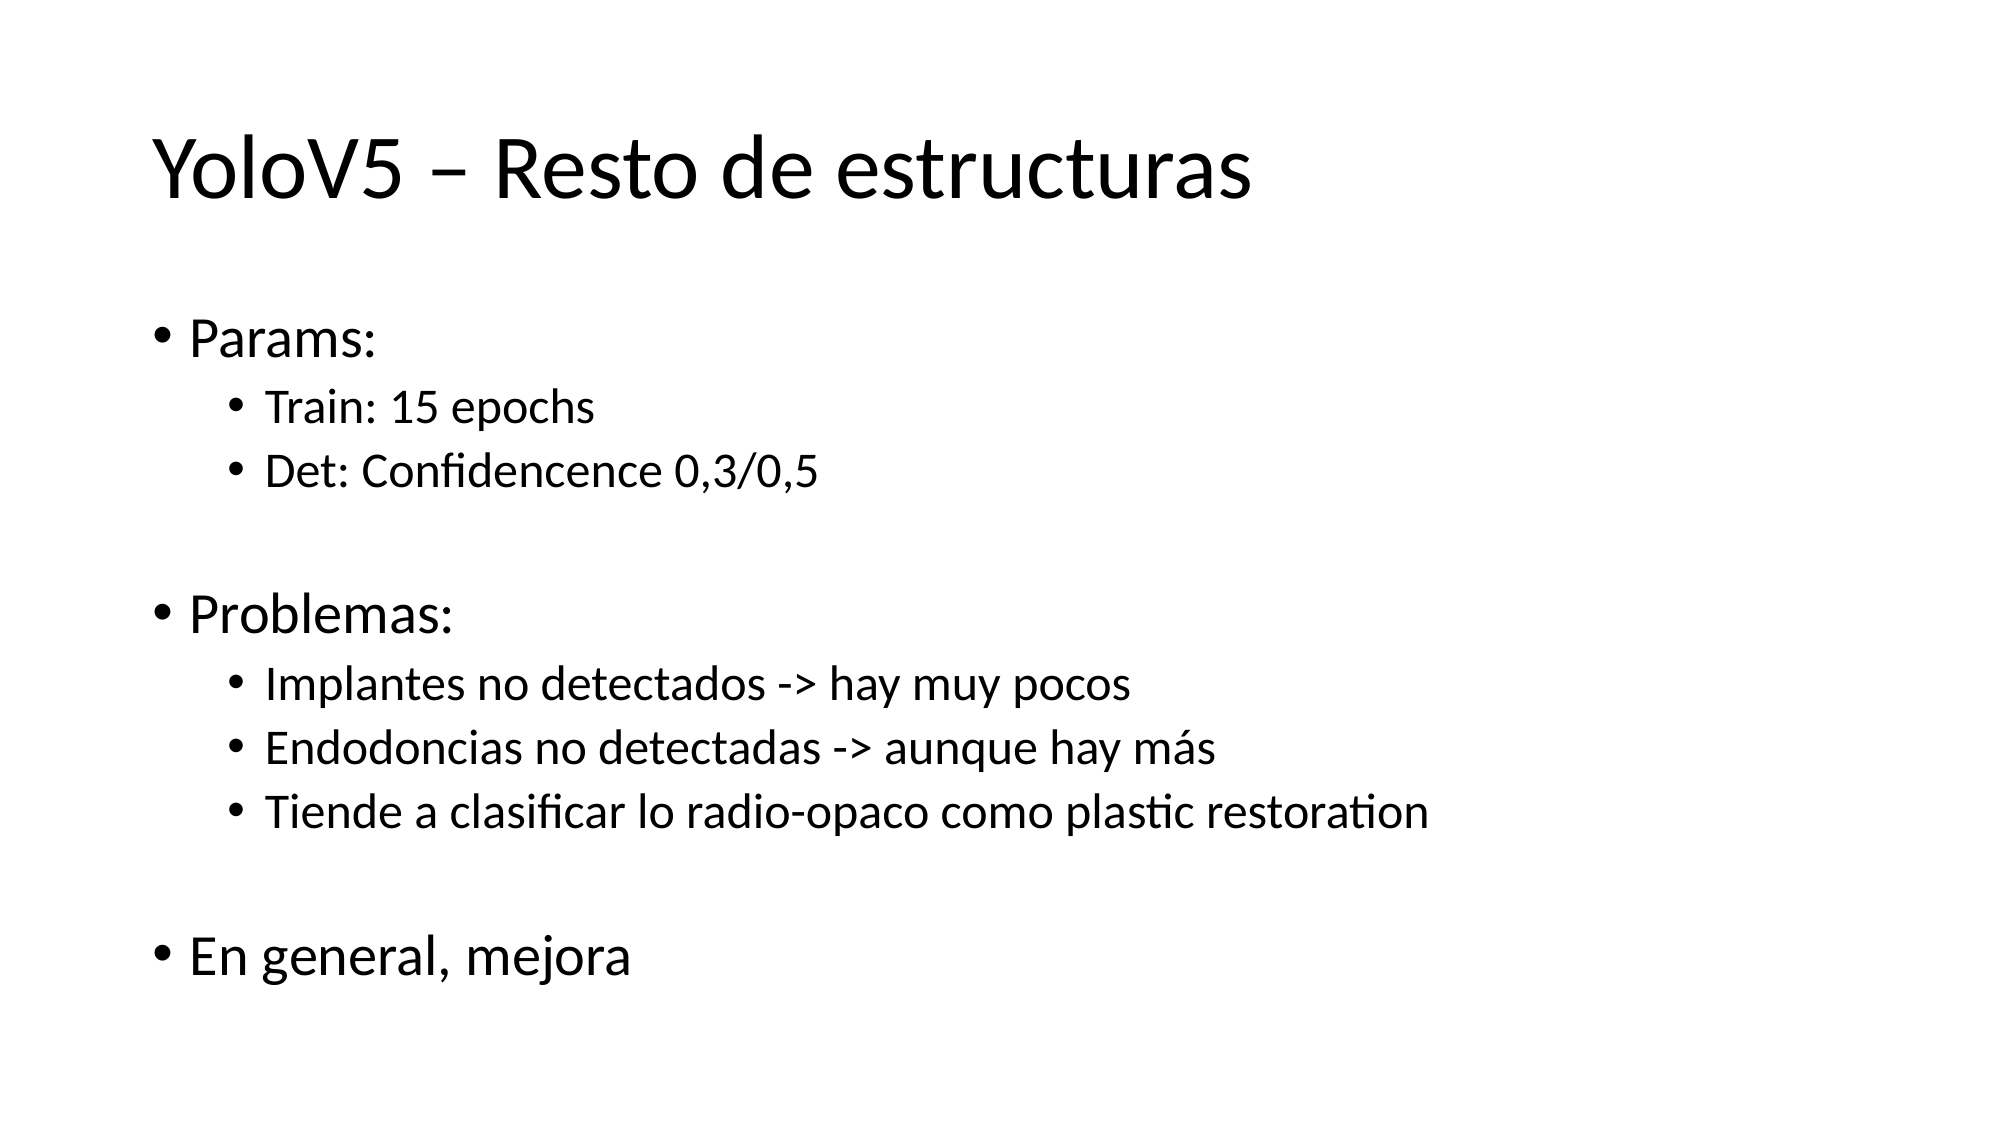

# YoloV5 – Resto de estructuras
Params:
Train: 15 epochs
Det: Confidencence 0,3/0,5

Problemas:
Implantes no detectados -> hay muy pocos
Endodoncias no detectadas -> aunque hay más
Tiende a clasificar lo radio-opaco como plastic restoration

En general, mejora